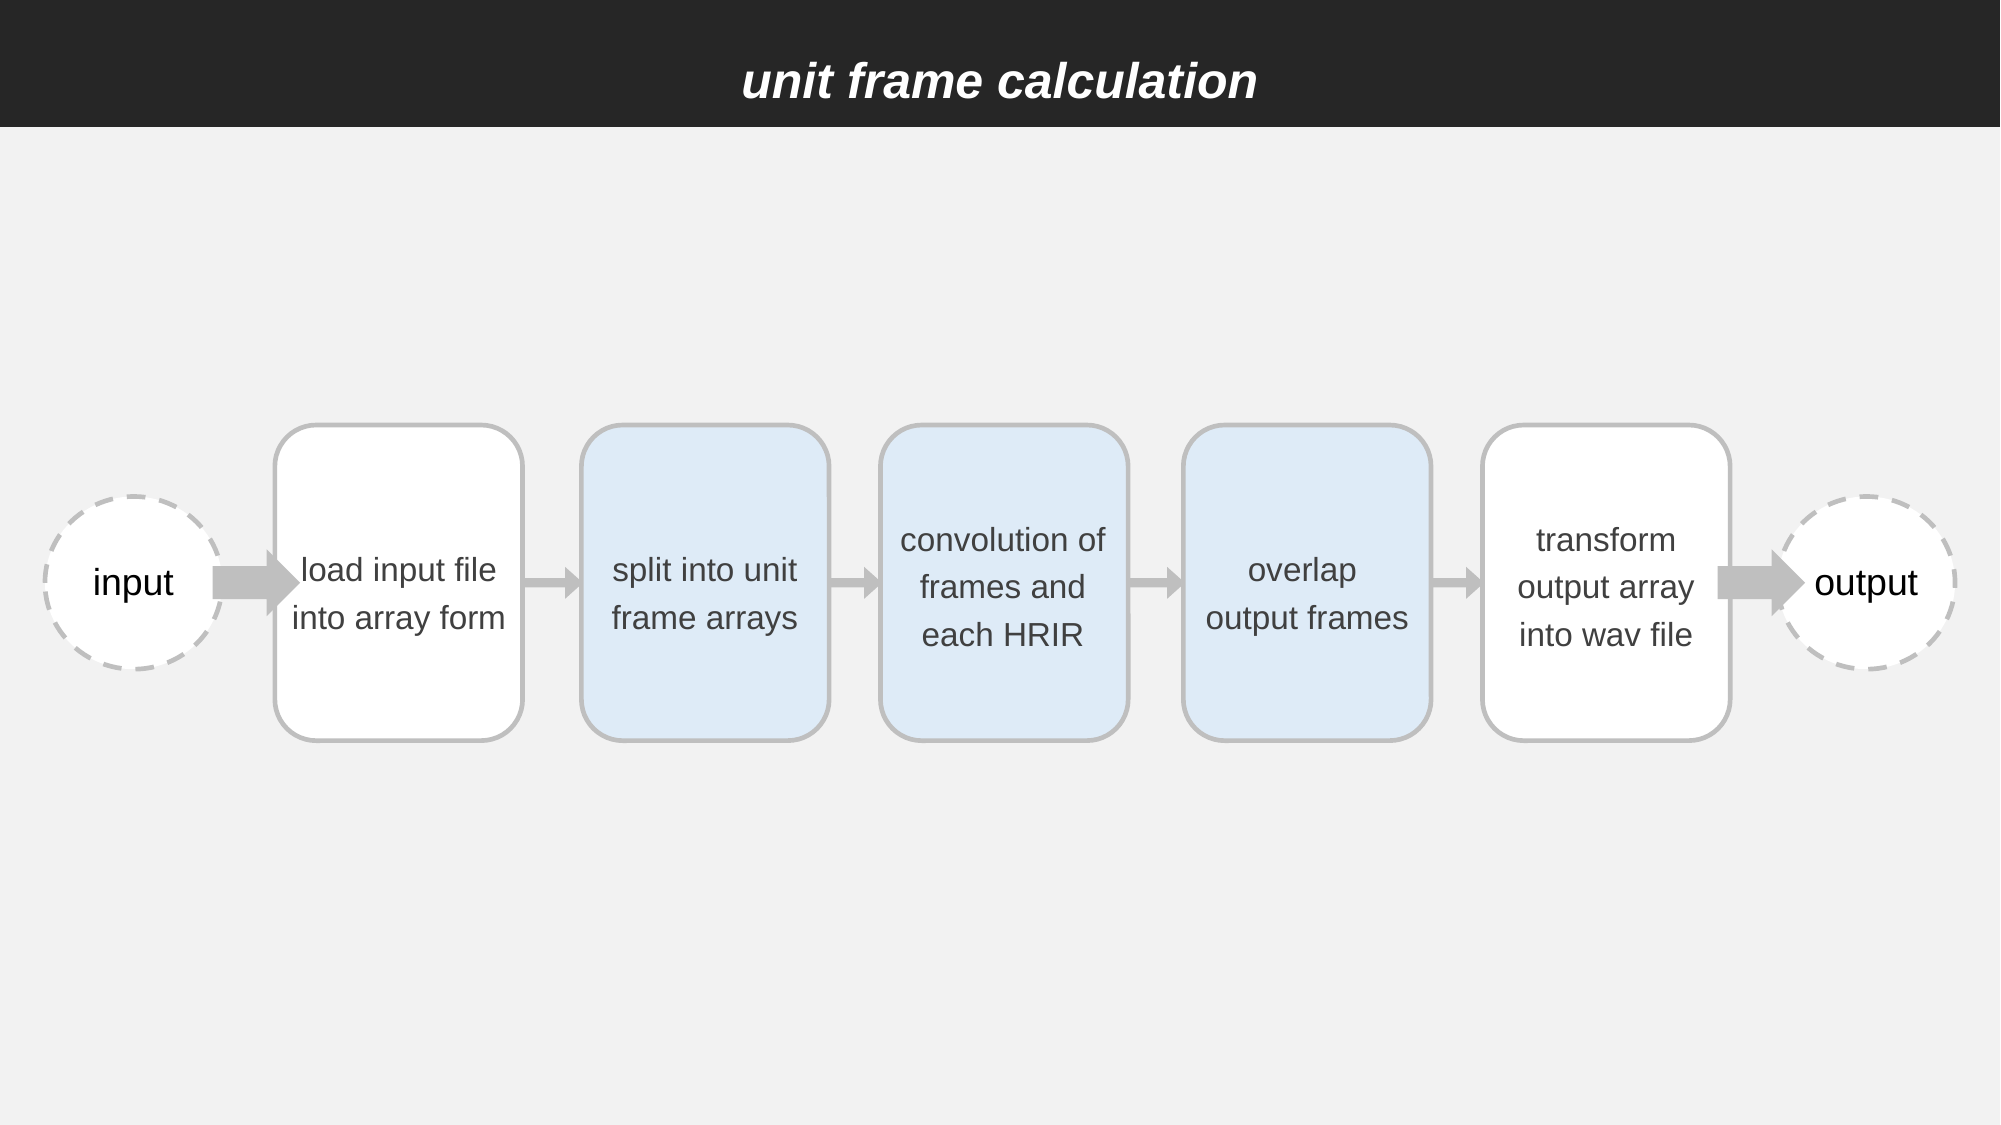

unit frame calculation

transform output array into wav file
convolution of frames and each HRIR
load input file
into array form
split into unit frame arrays
overlap
output frames
input
output